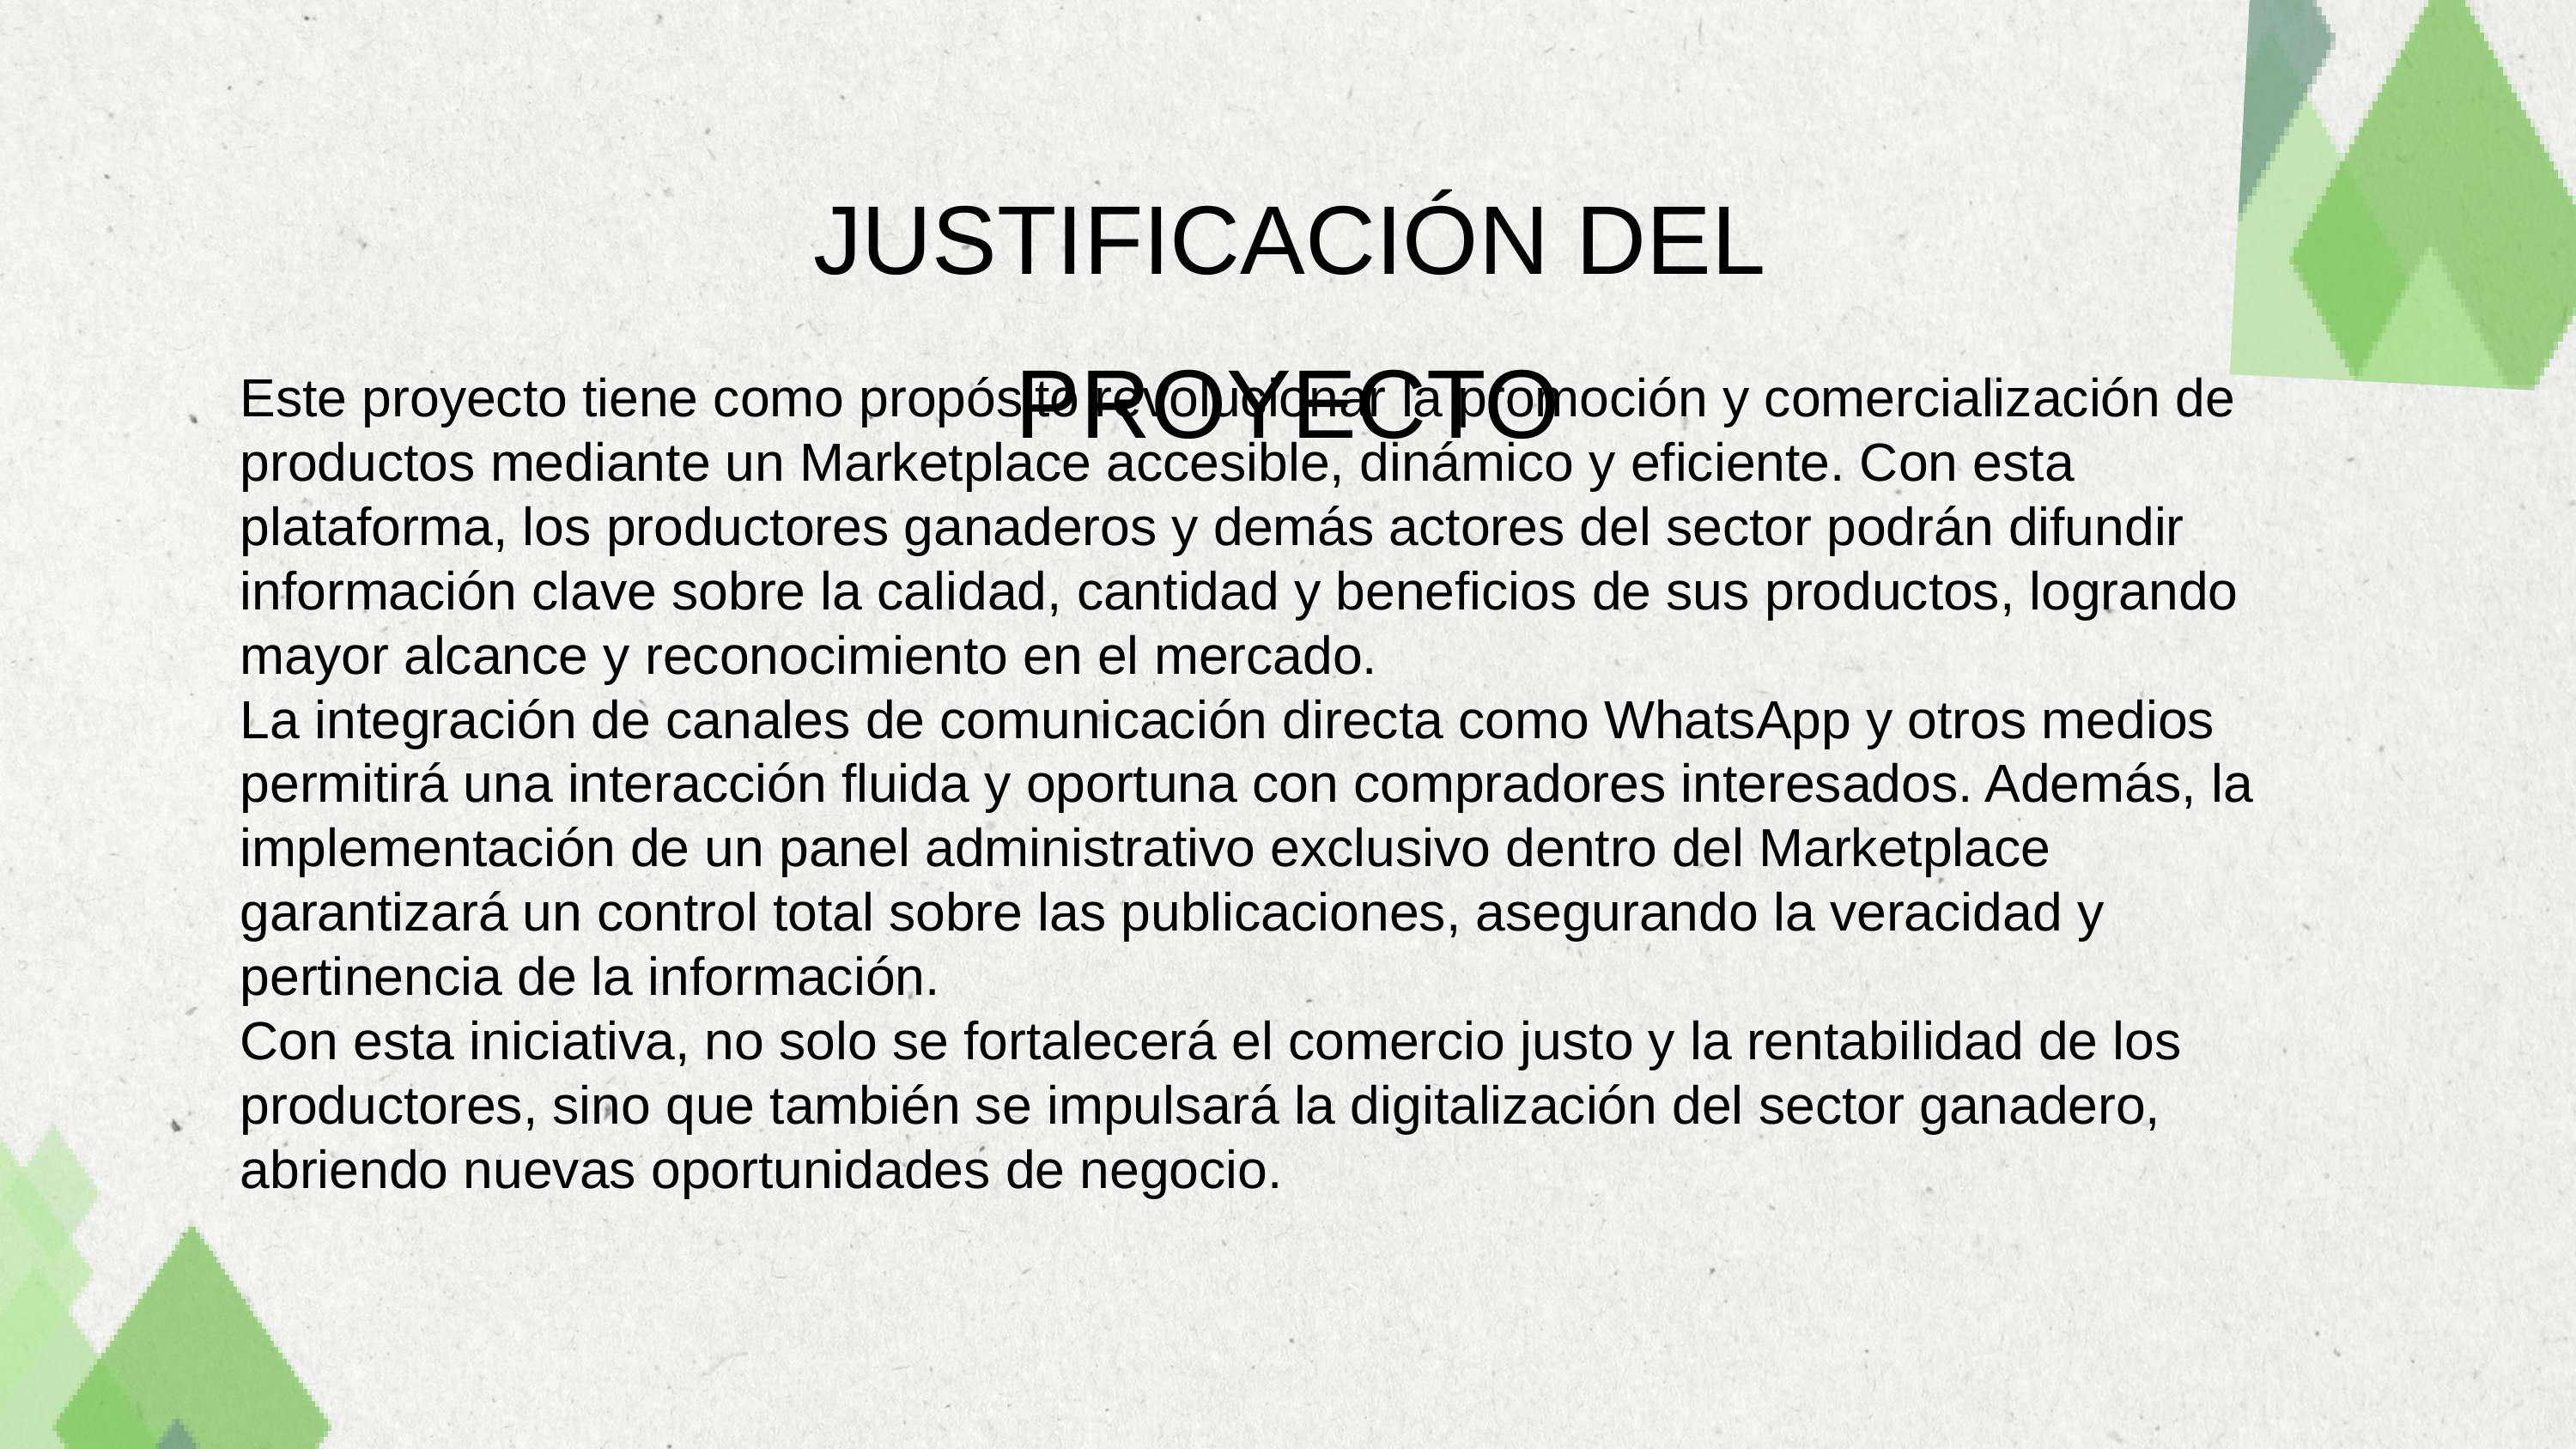

JUSTIFICACIÓN DEL PROYECTO
Este proyecto tiene como propósito revolucionar la promoción y comercialización de productos mediante un Marketplace accesible, dinámico y eficiente. Con esta plataforma, los productores ganaderos y demás actores del sector podrán difundir información clave sobre la calidad, cantidad y beneficios de sus productos, logrando mayor alcance y reconocimiento en el mercado.
La integración de canales de comunicación directa como WhatsApp y otros medios permitirá una interacción fluida y oportuna con compradores interesados. Además, la implementación de un panel administrativo exclusivo dentro del Marketplace garantizará un control total sobre las publicaciones, asegurando la veracidad y pertinencia de la información.
Con esta iniciativa, no solo se fortalecerá el comercio justo y la rentabilidad de los productores, sino que también se impulsará la digitalización del sector ganadero, abriendo nuevas oportunidades de negocio.